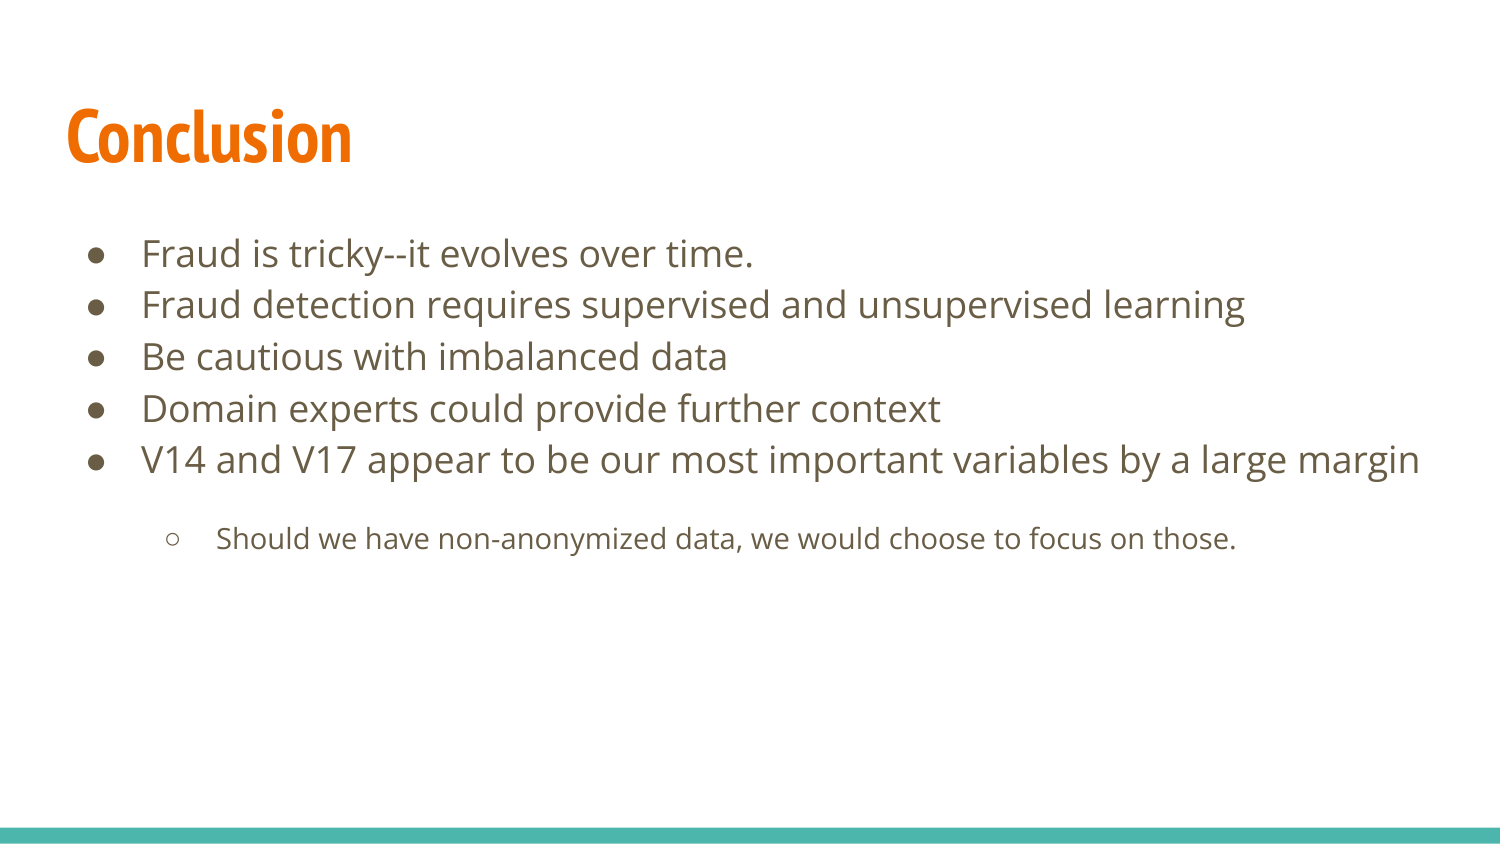

# Conclusion
Fraud is tricky--it evolves over time.
Fraud detection requires supervised and unsupervised learning
Be cautious with imbalanced data
Domain experts could provide further context
V14 and V17 appear to be our most important variables by a large margin
Should we have non-anonymized data, we would choose to focus on those.